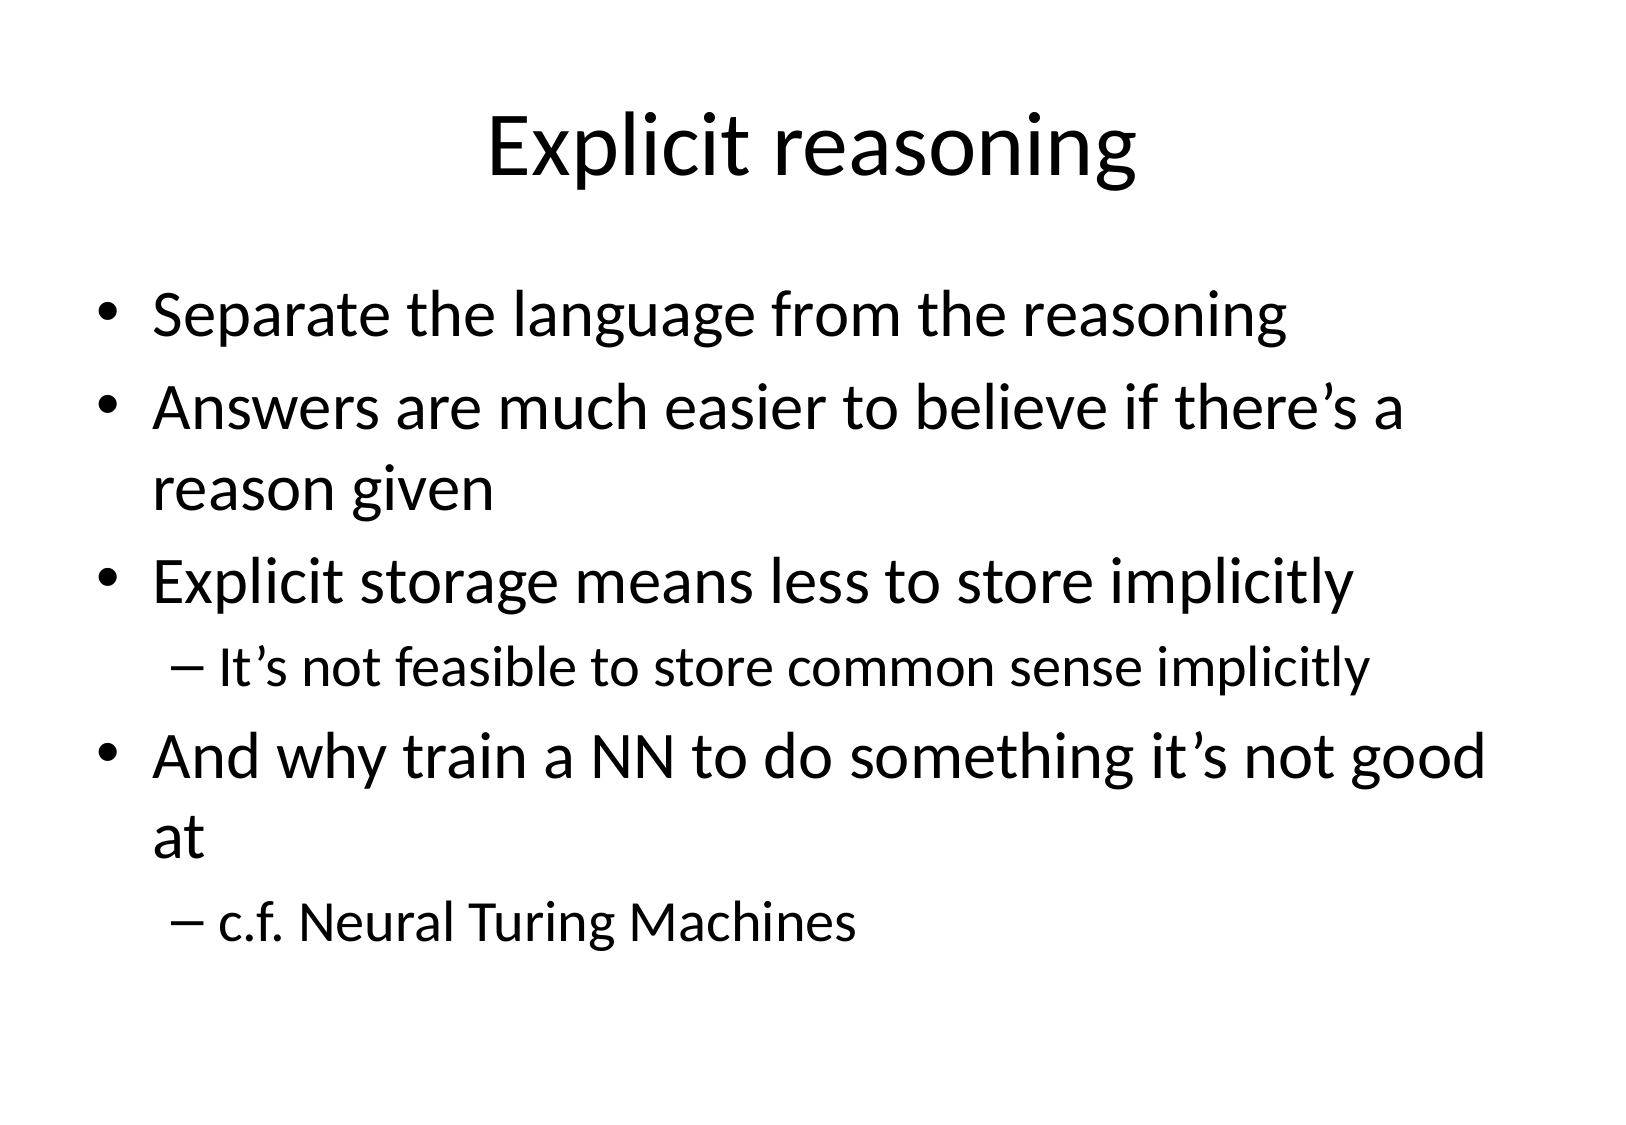

# Explicit reasoning
Separate the language from the reasoning
Answers are much easier to believe if there’s a reason given
Explicit storage means less to store implicitly
It’s not feasible to store common sense implicitly
And why train a NN to do something it’s not good at
c.f. Neural Turing Machines